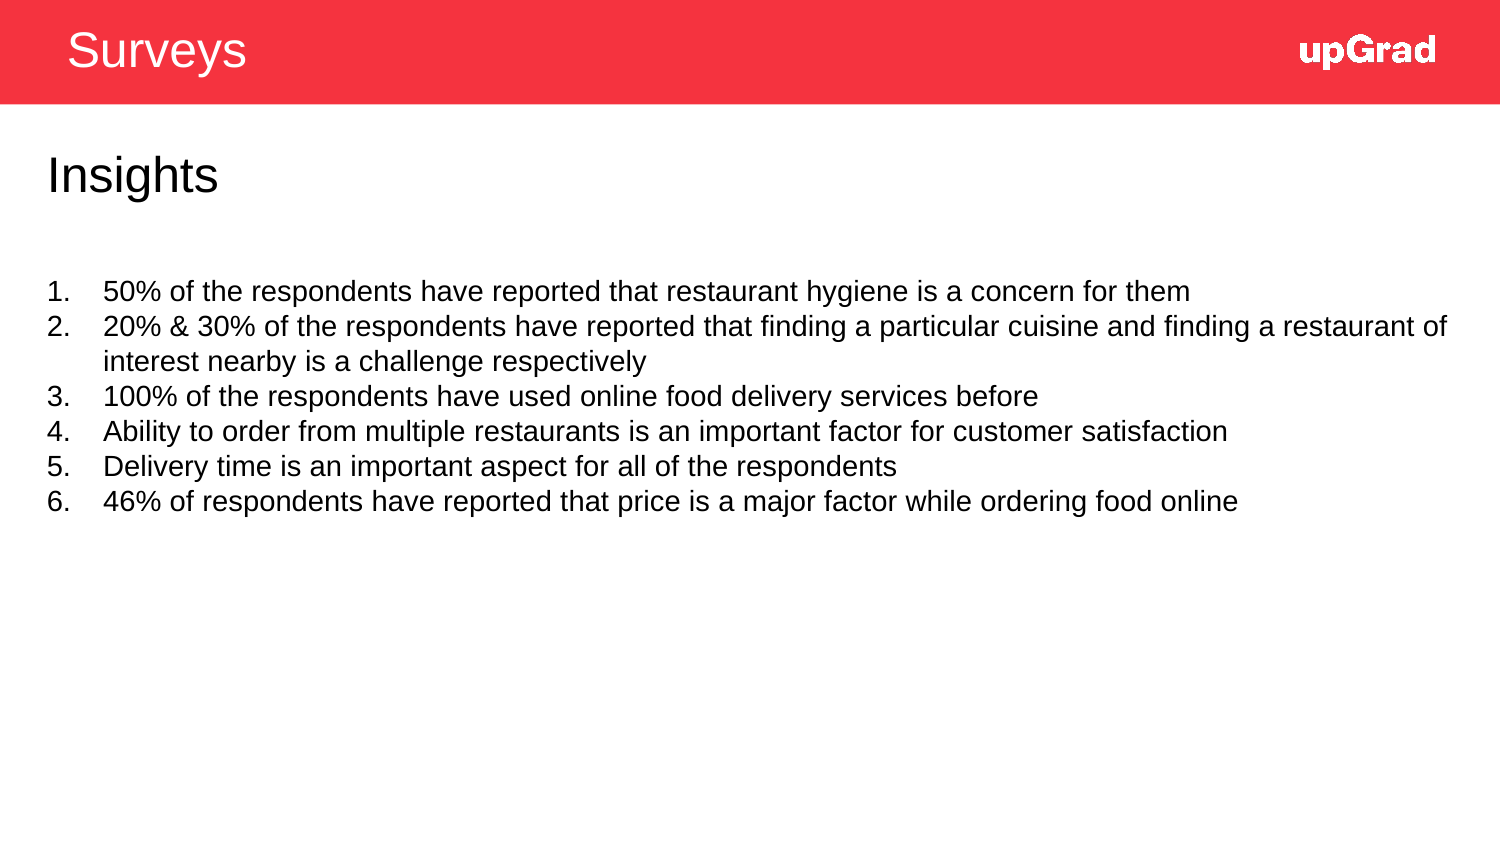

# Surveys
Insights

50% of the respondents have reported that restaurant hygiene is a concern for them
20% & 30% of the respondents have reported that finding a particular cuisine and finding a restaurant of interest nearby is a challenge respectively
100% of the respondents have used online food delivery services before
Ability to order from multiple restaurants is an important factor for customer satisfaction
Delivery time is an important aspect for all of the respondents
46% of respondents have reported that price is a major factor while ordering food online